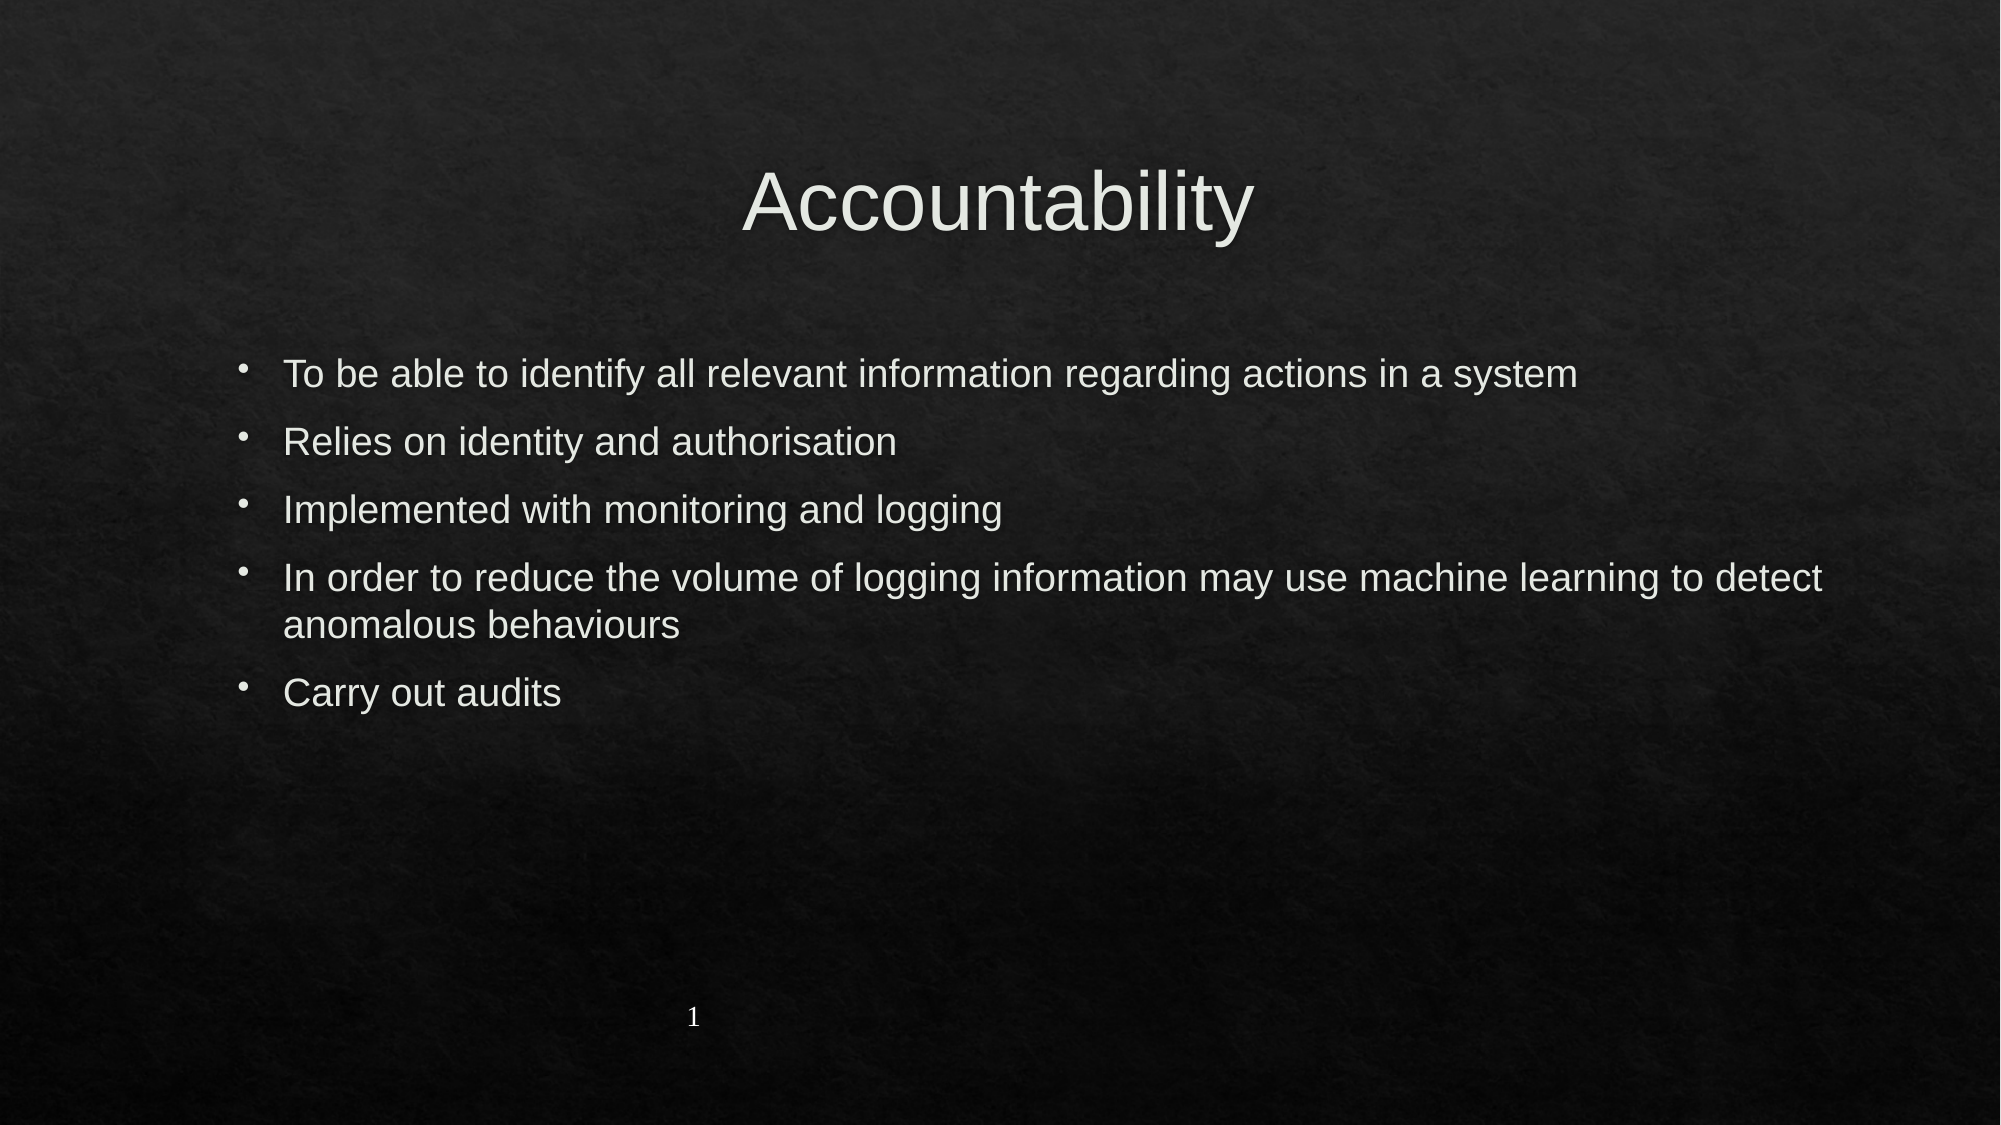

# Accountability
To be able to identify all relevant information regarding actions in a system
Relies on identity and authorisation
Implemented with monitoring and logging
In order to reduce the volume of logging information may use machine learning to detect anomalous behaviours
Carry out audits

1